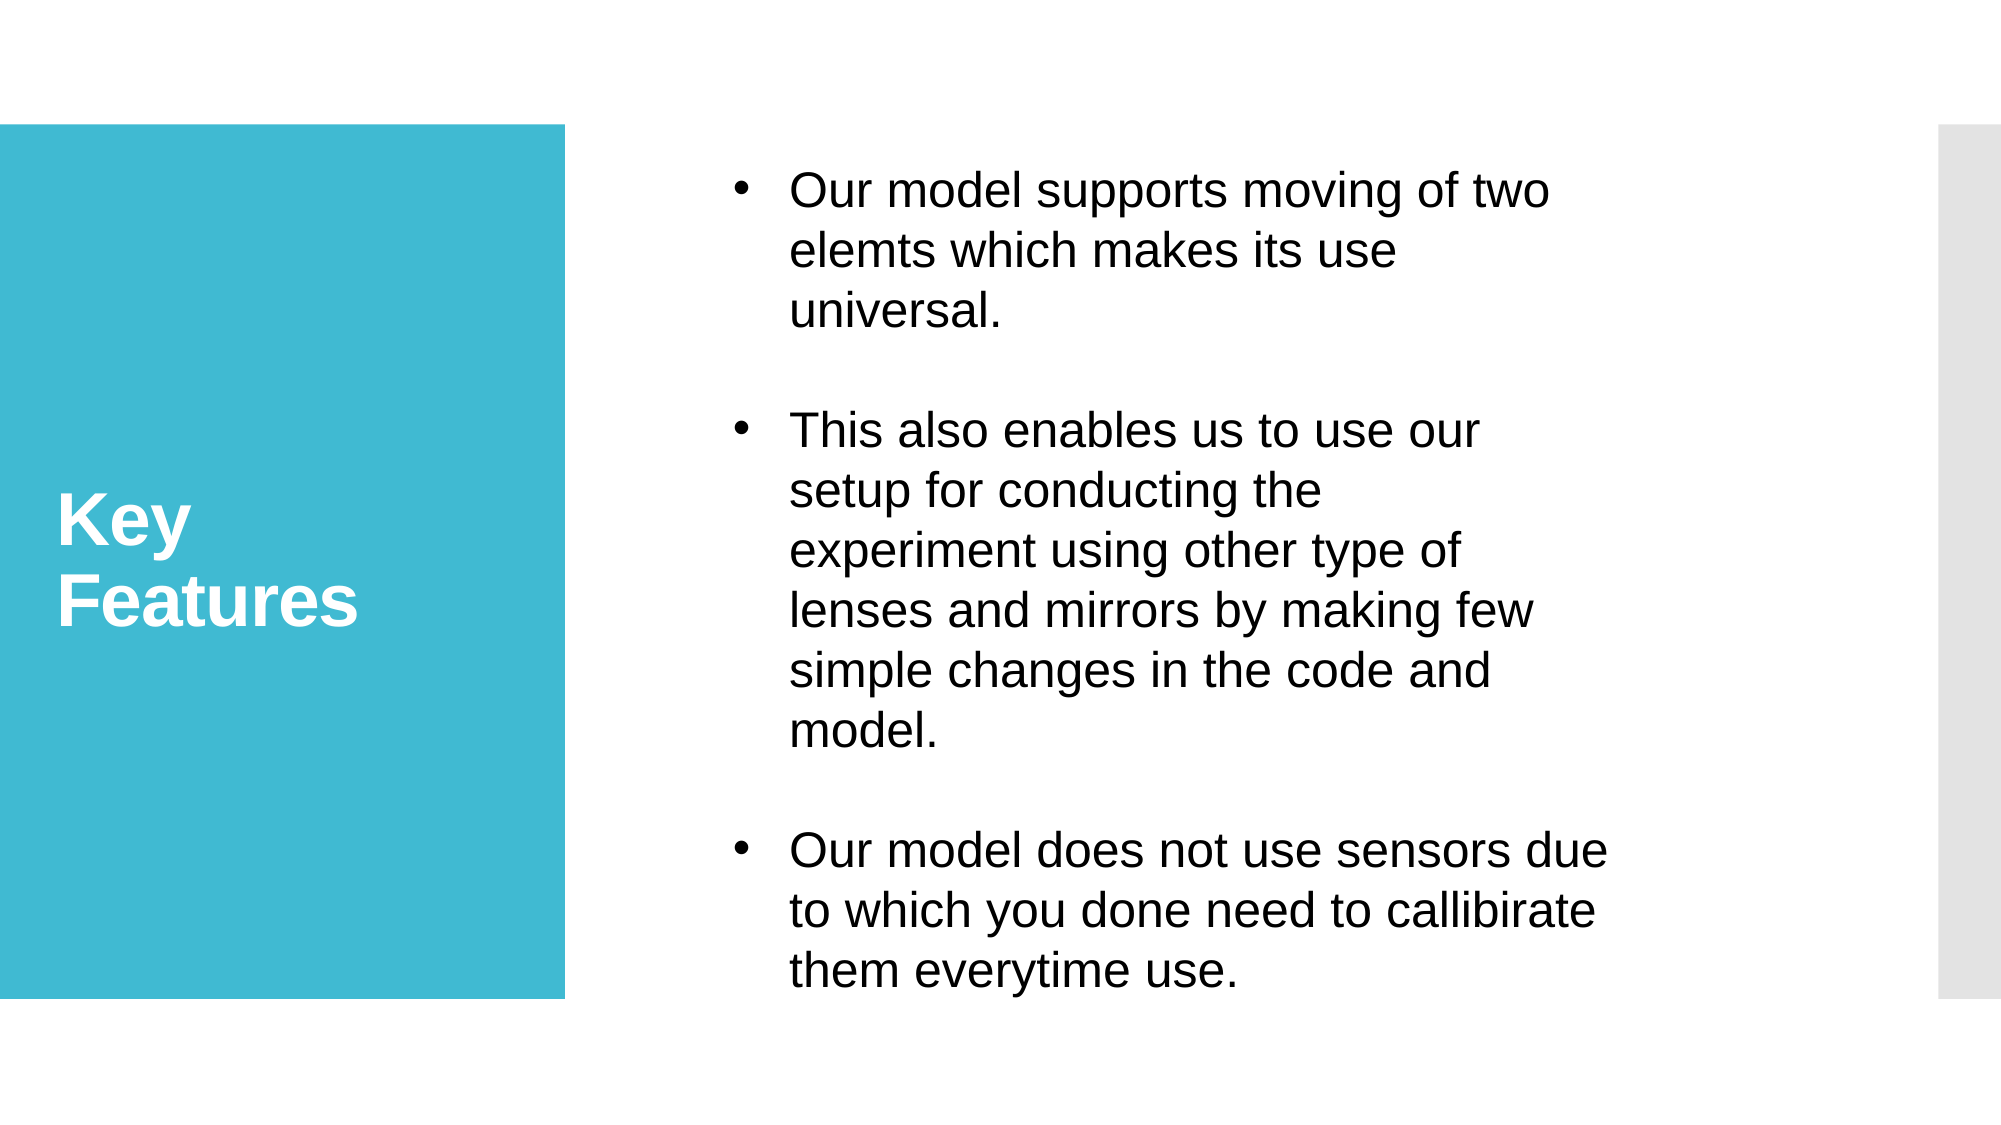

Our model supports moving of two elemts which makes its use universal.

This also enables us to use our setup for conducting the experiment using other type of lenses and mirrors by making few simple changes in the code and model.

Our model does not use sensors due to which you done need to callibirate them everytime use.

# Key Features